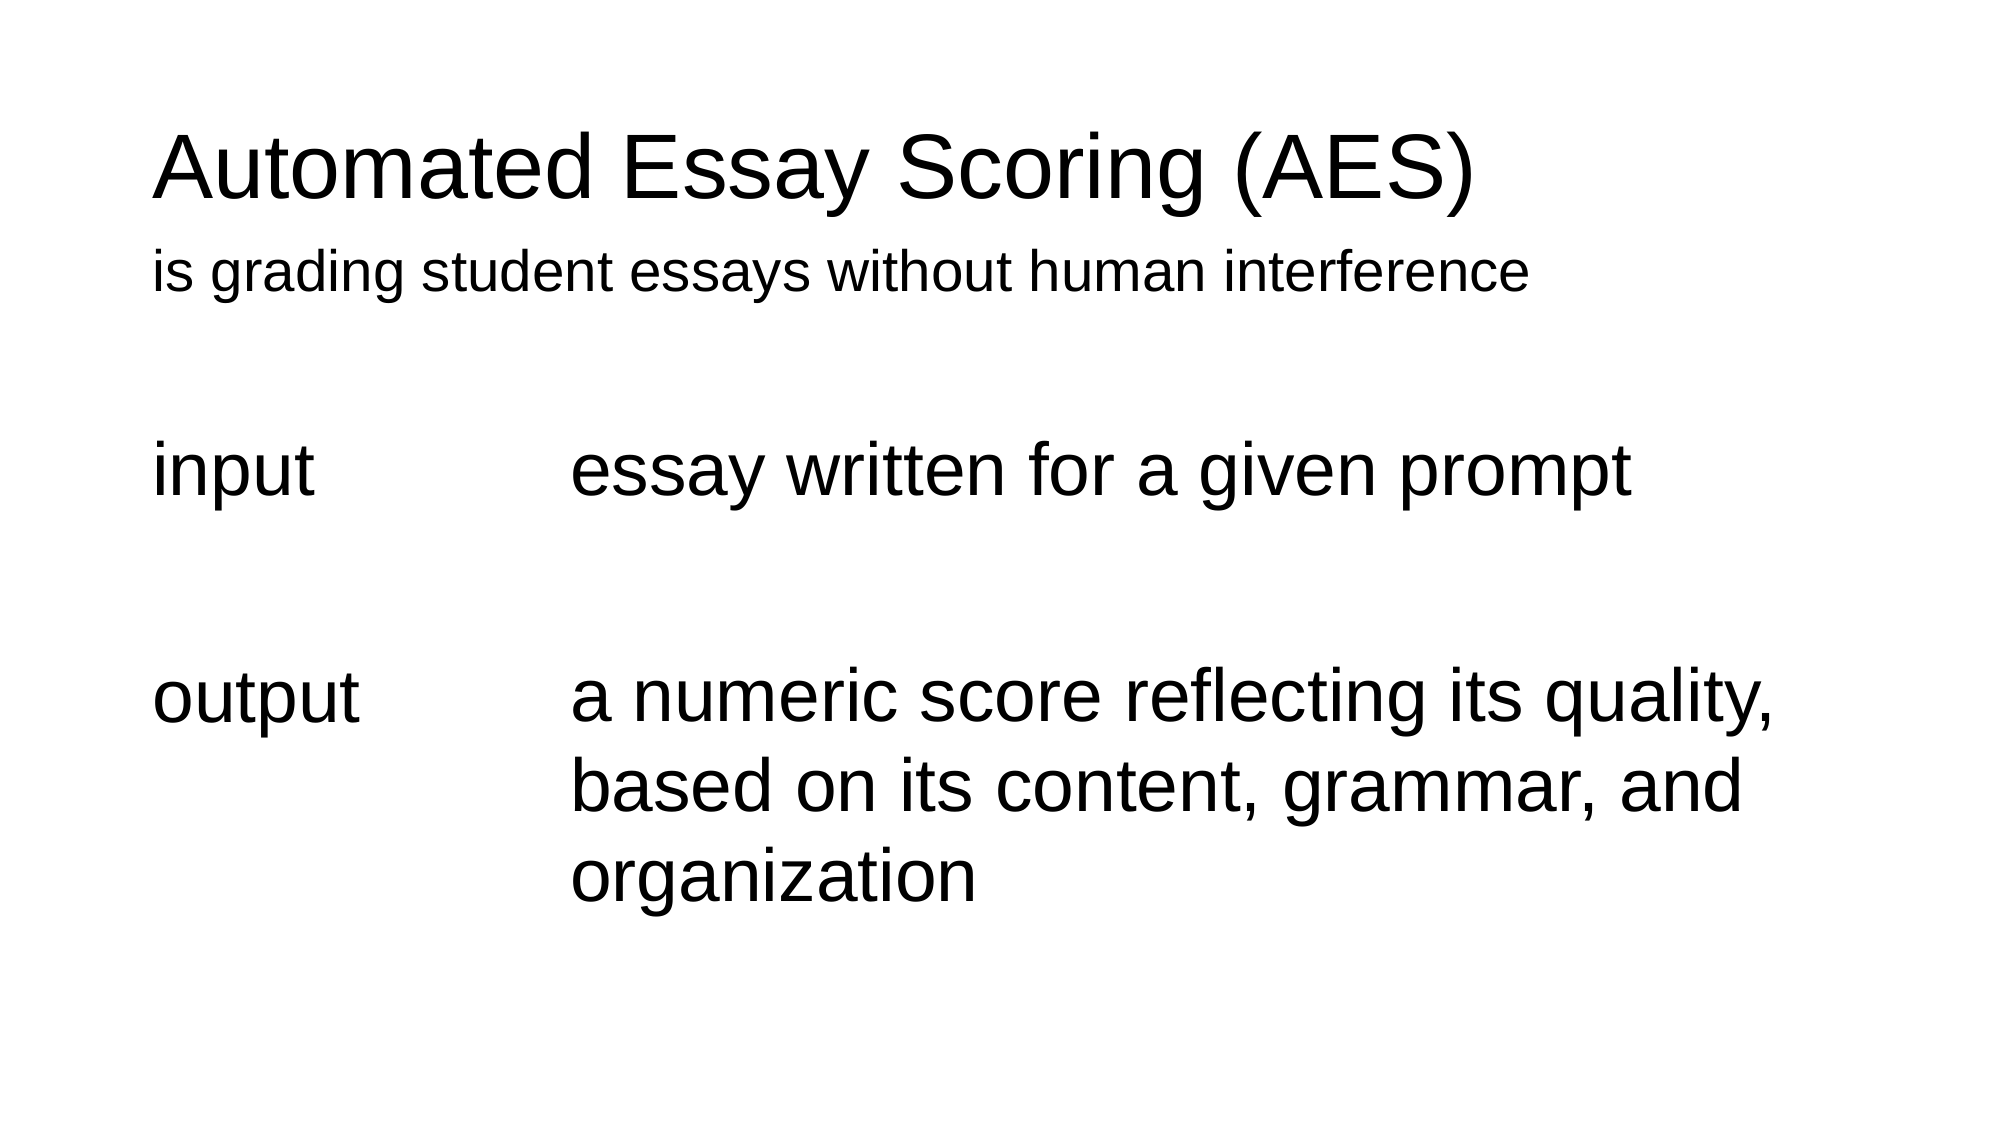

# Automated Essay Scoring (AES)
is grading student essays without human interference
input
essay written for a given prompt
a numeric score reflecting its quality, based on its content, grammar, and organization
output